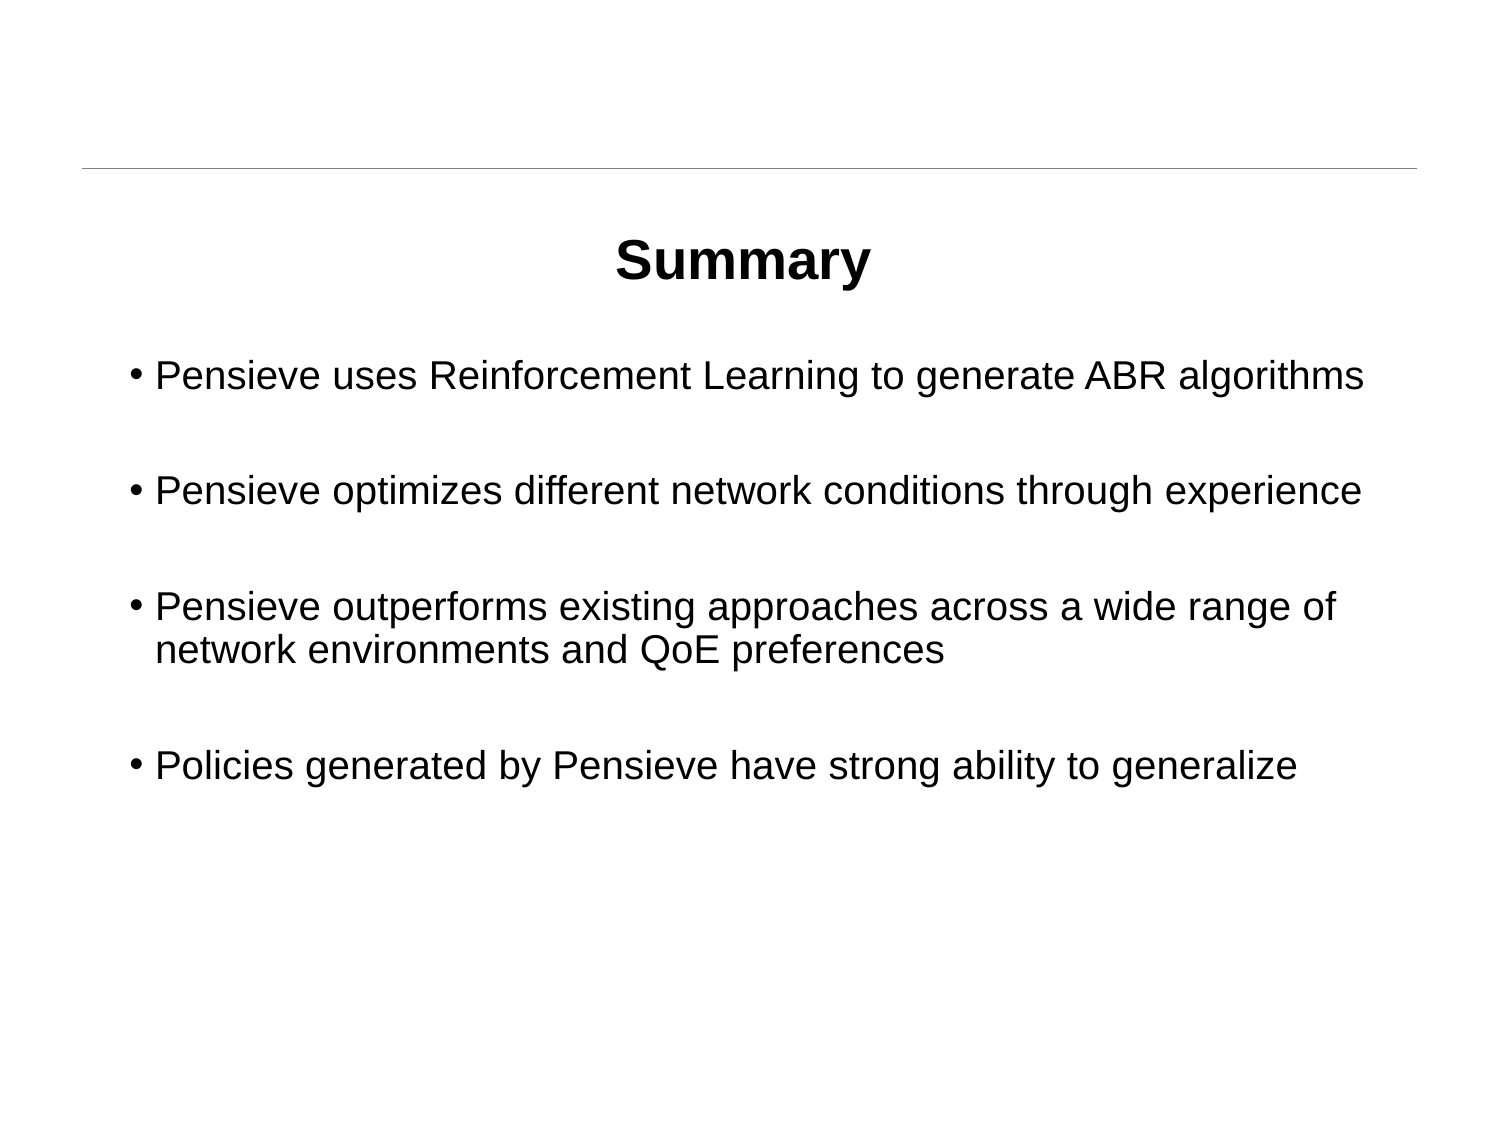

Summary
Pensieve uses Reinforcement Learning to generate ABR algorithms

Pensieve optimizes different network conditions through experience

Pensieve outperforms existing approaches across a wide range of network environments and QoE preferences

Policies generated by Pensieve have strong ability to generalize

8